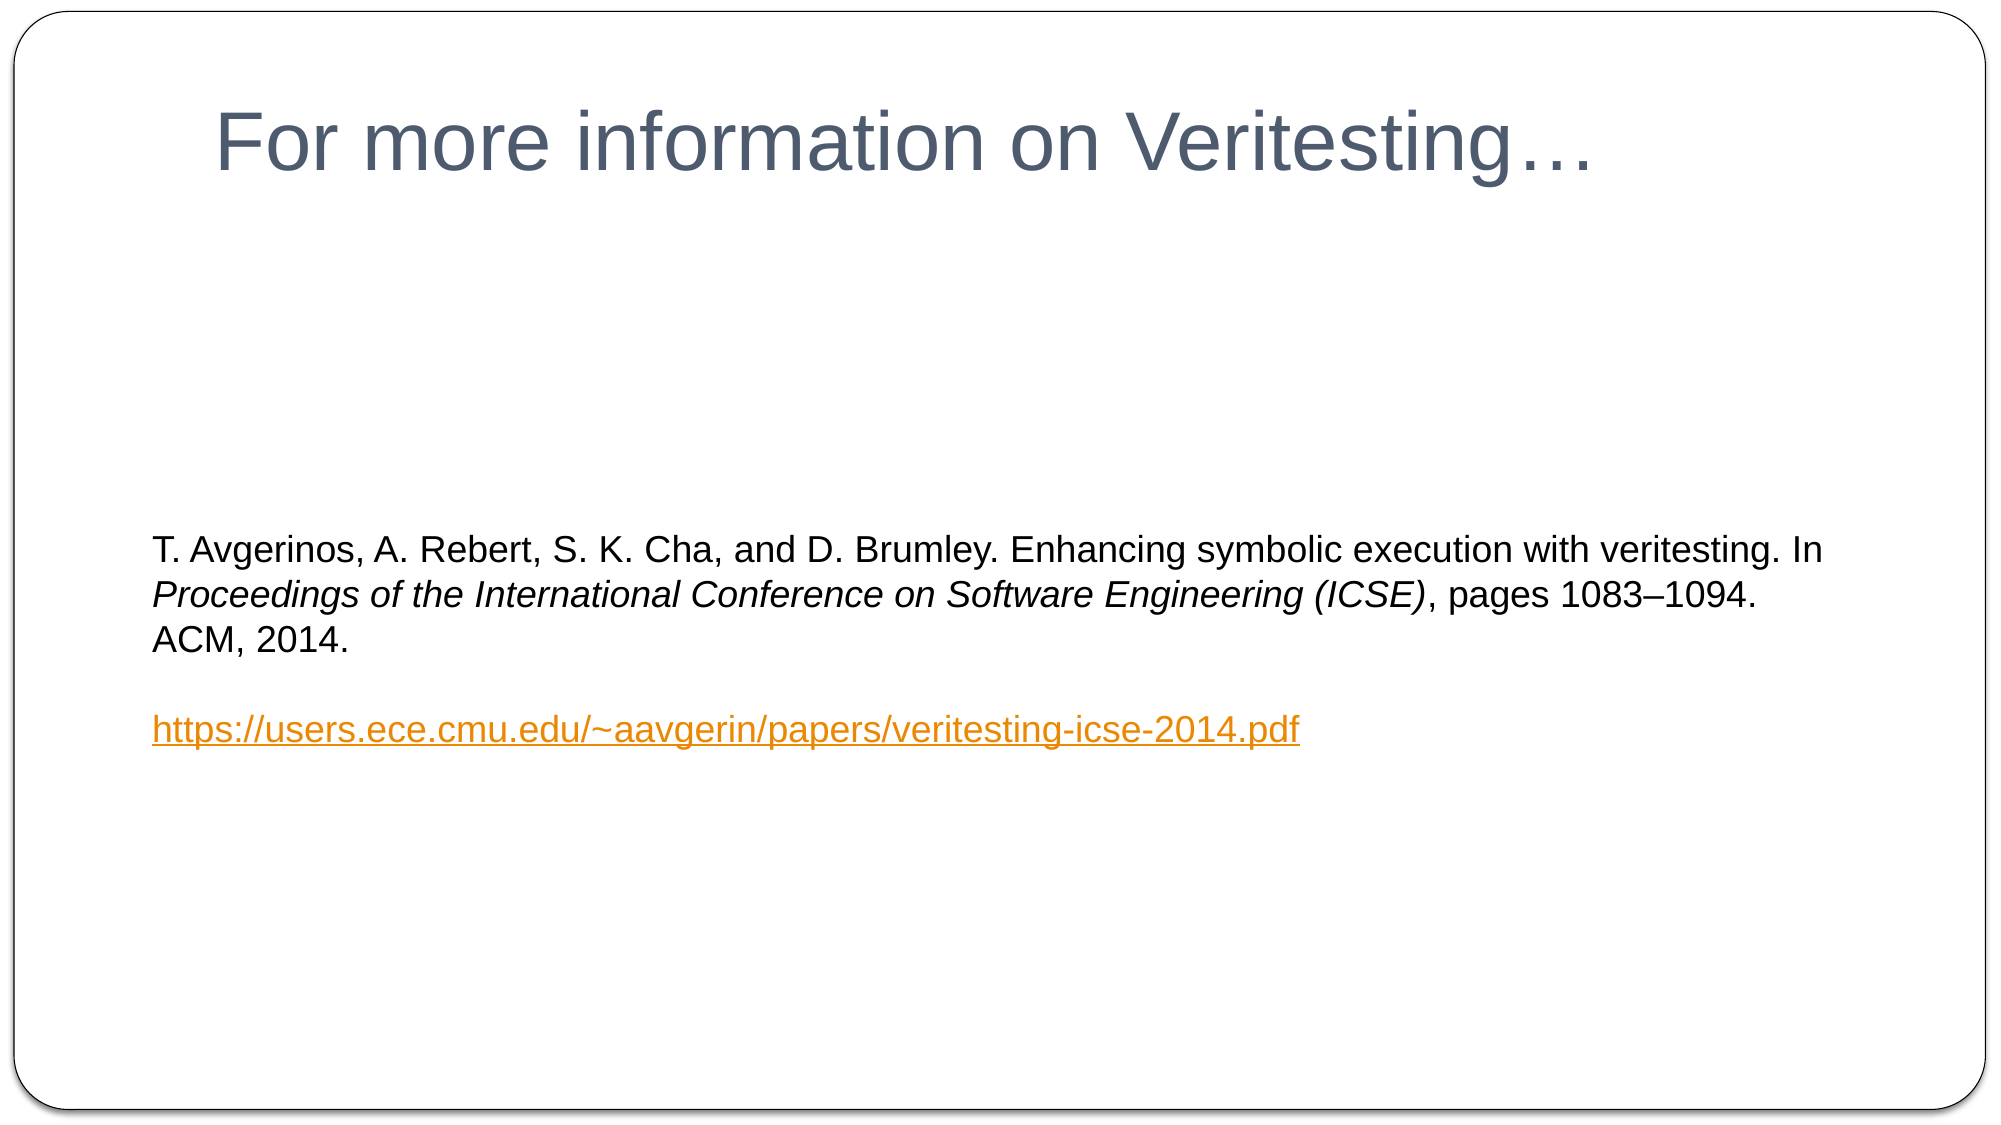

# For more information on Veritesting…
T. Avgerinos, A. Rebert, S. K. Cha, and D. Brumley. Enhancing symbolic execution with veritesting. In Proceedings of the International Conference on Software Engineering (ICSE), pages 1083–1094. ACM, 2014.

https://users.ece.cmu.edu/~aavgerin/papers/veritesting-icse-2014.pdf